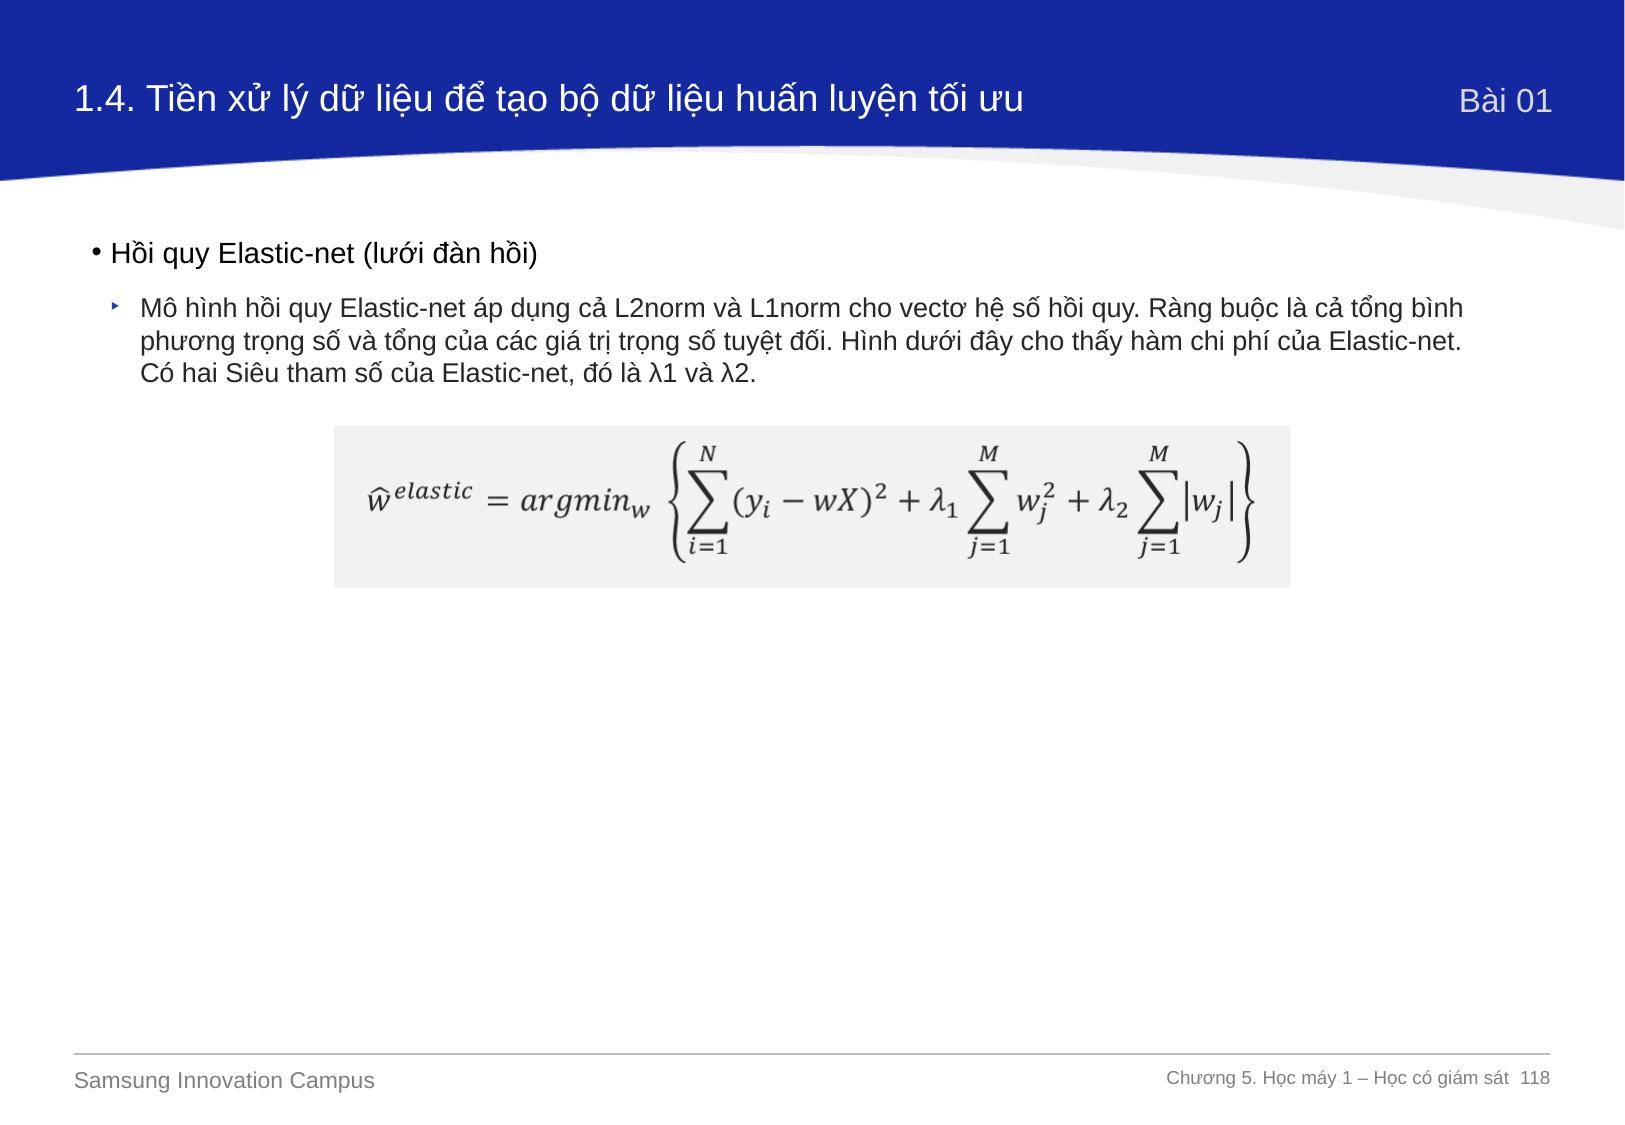

1.4. Tiền xử lý dữ liệu để tạo bộ dữ liệu huấn luyện tối ưu
Bài 01
Hồi quy Elastic-net (lưới đàn hồi)
Mô hình hồi quy Elastic-net áp dụng cả L2norm và L1norm cho vectơ hệ số hồi quy. Ràng buộc là cả tổng bình phương trọng số và tổng của các giá trị trọng số tuyệt đối. Hình dưới đây cho thấy hàm chi phí của Elastic-net. Có hai Siêu tham số của Elastic-net, đó là λ1 và λ2.